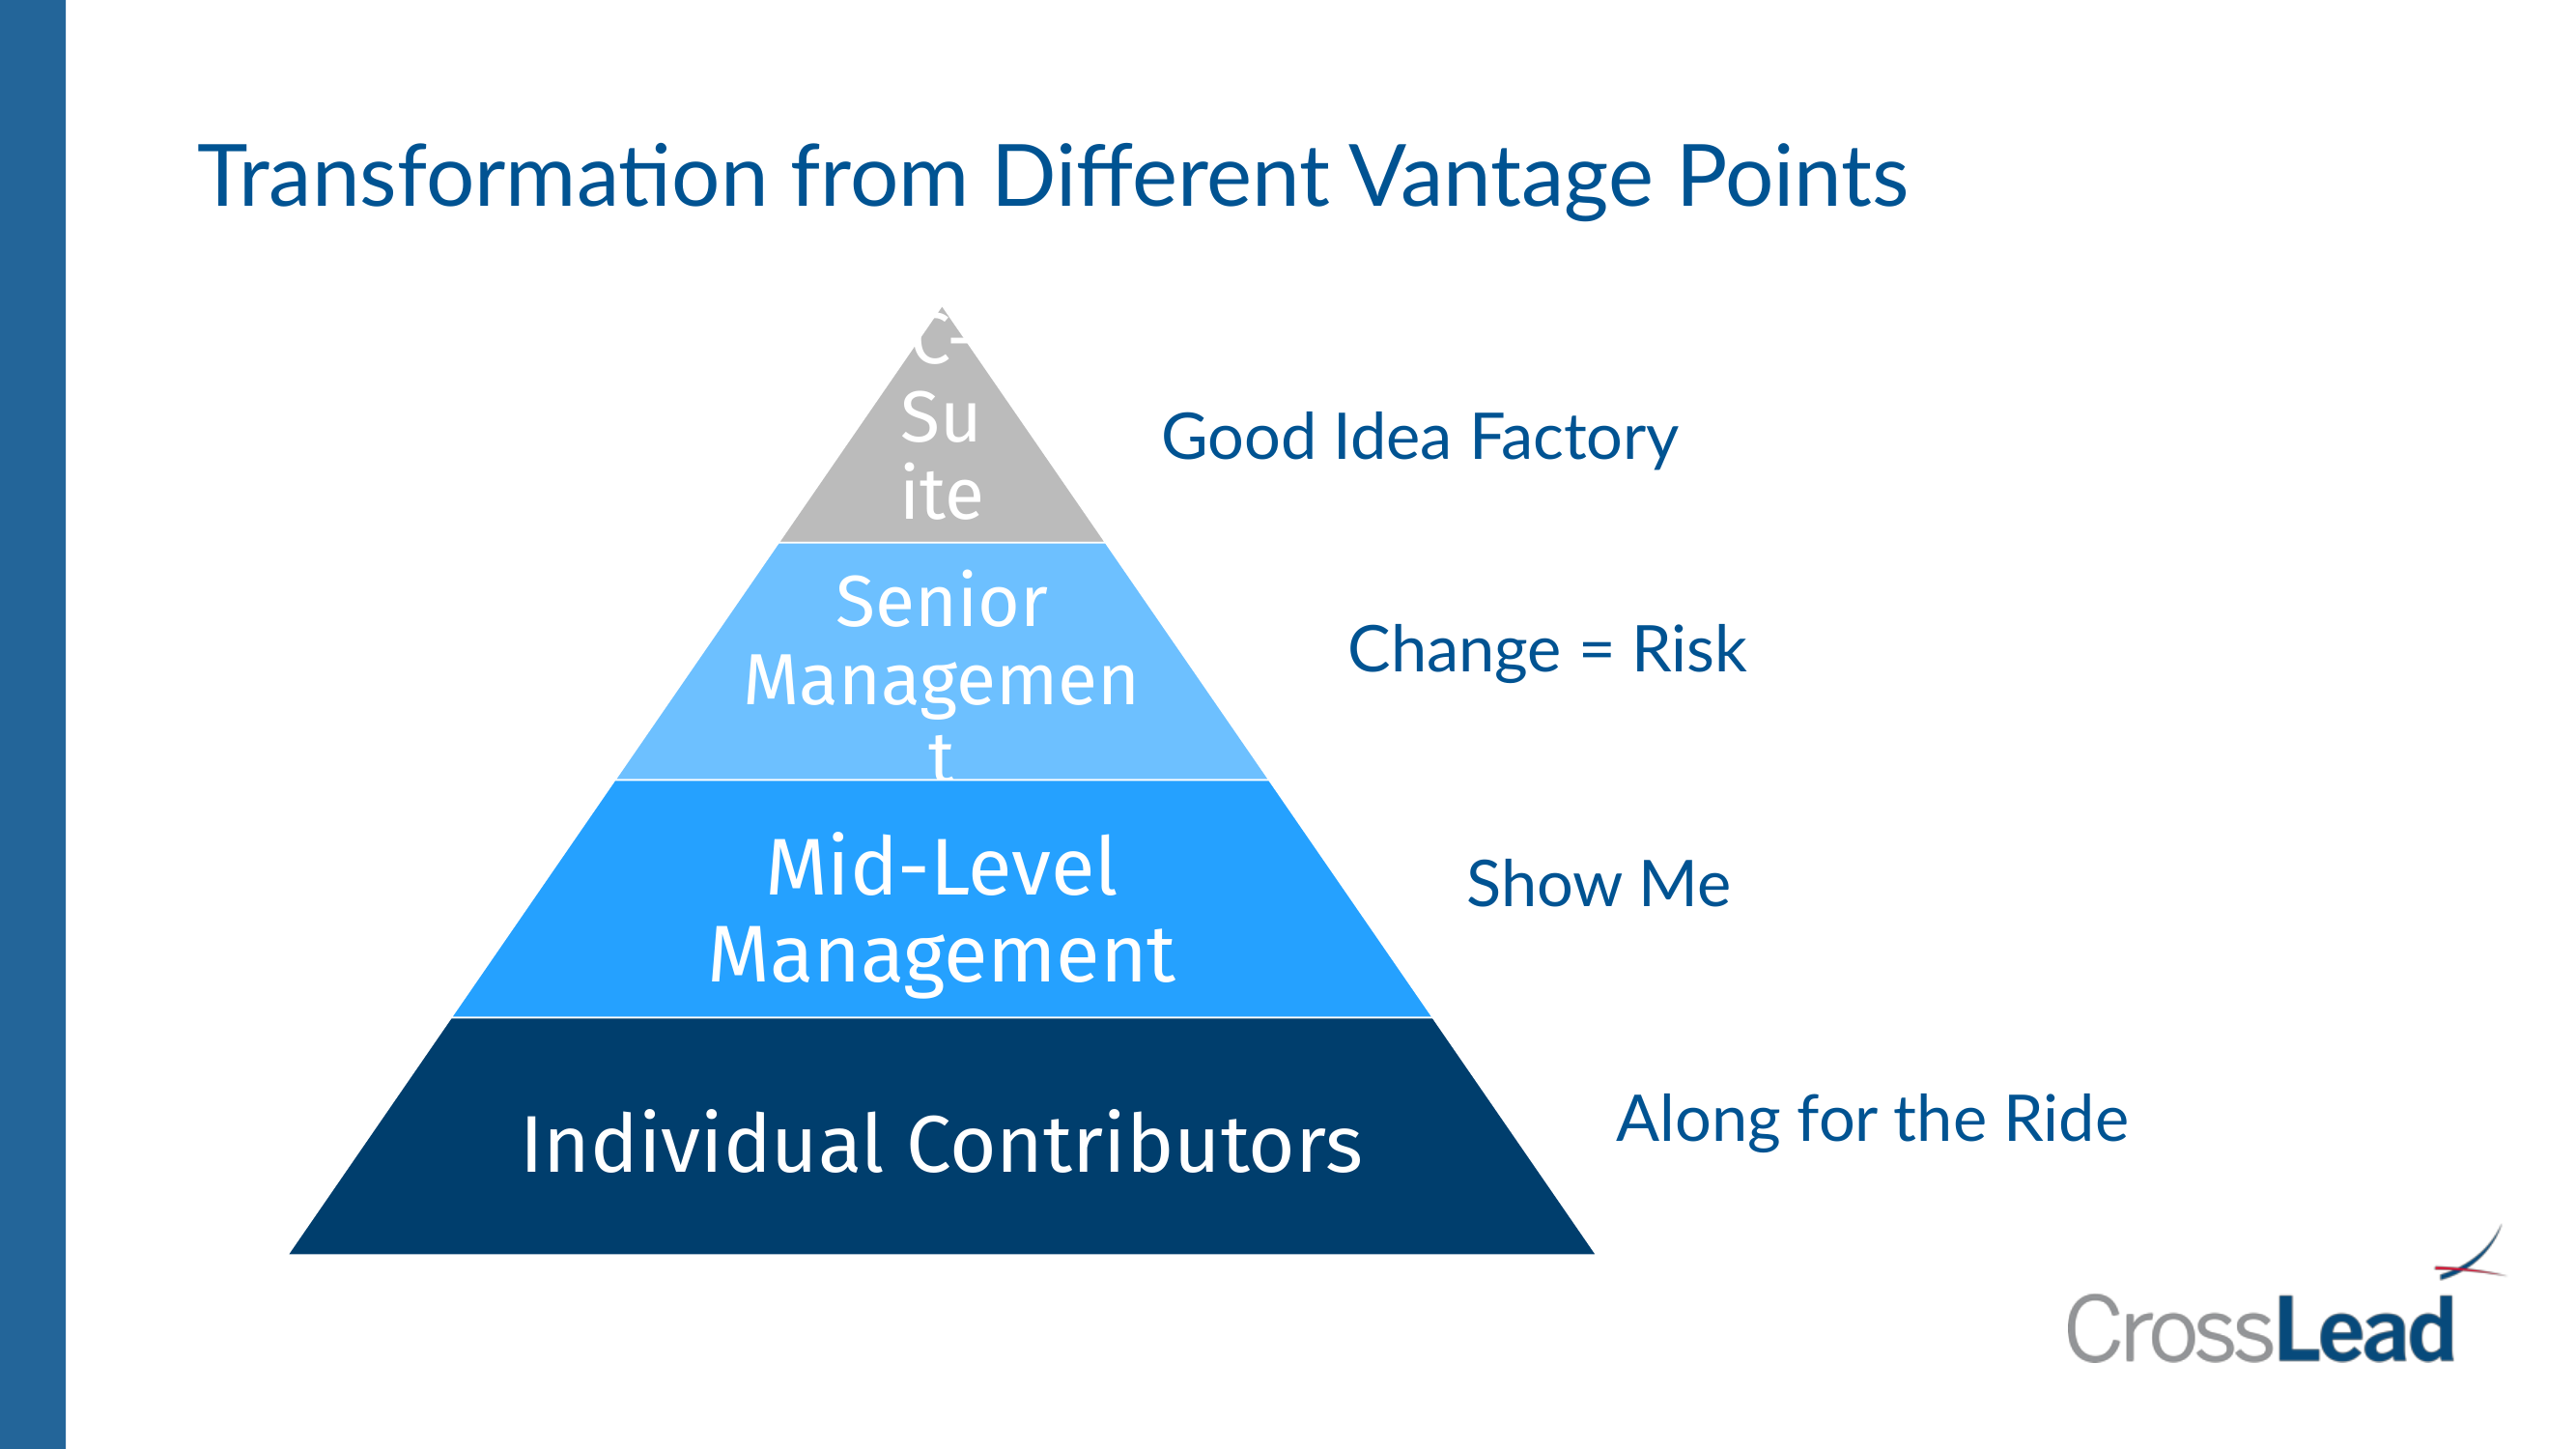

# Transformation from Different Vantage Points
C-Suite
Senior Management
Mid-Level Management
Individual Contributors
Good Idea Factory
Change = Risk
Show Me
Along for the Ride